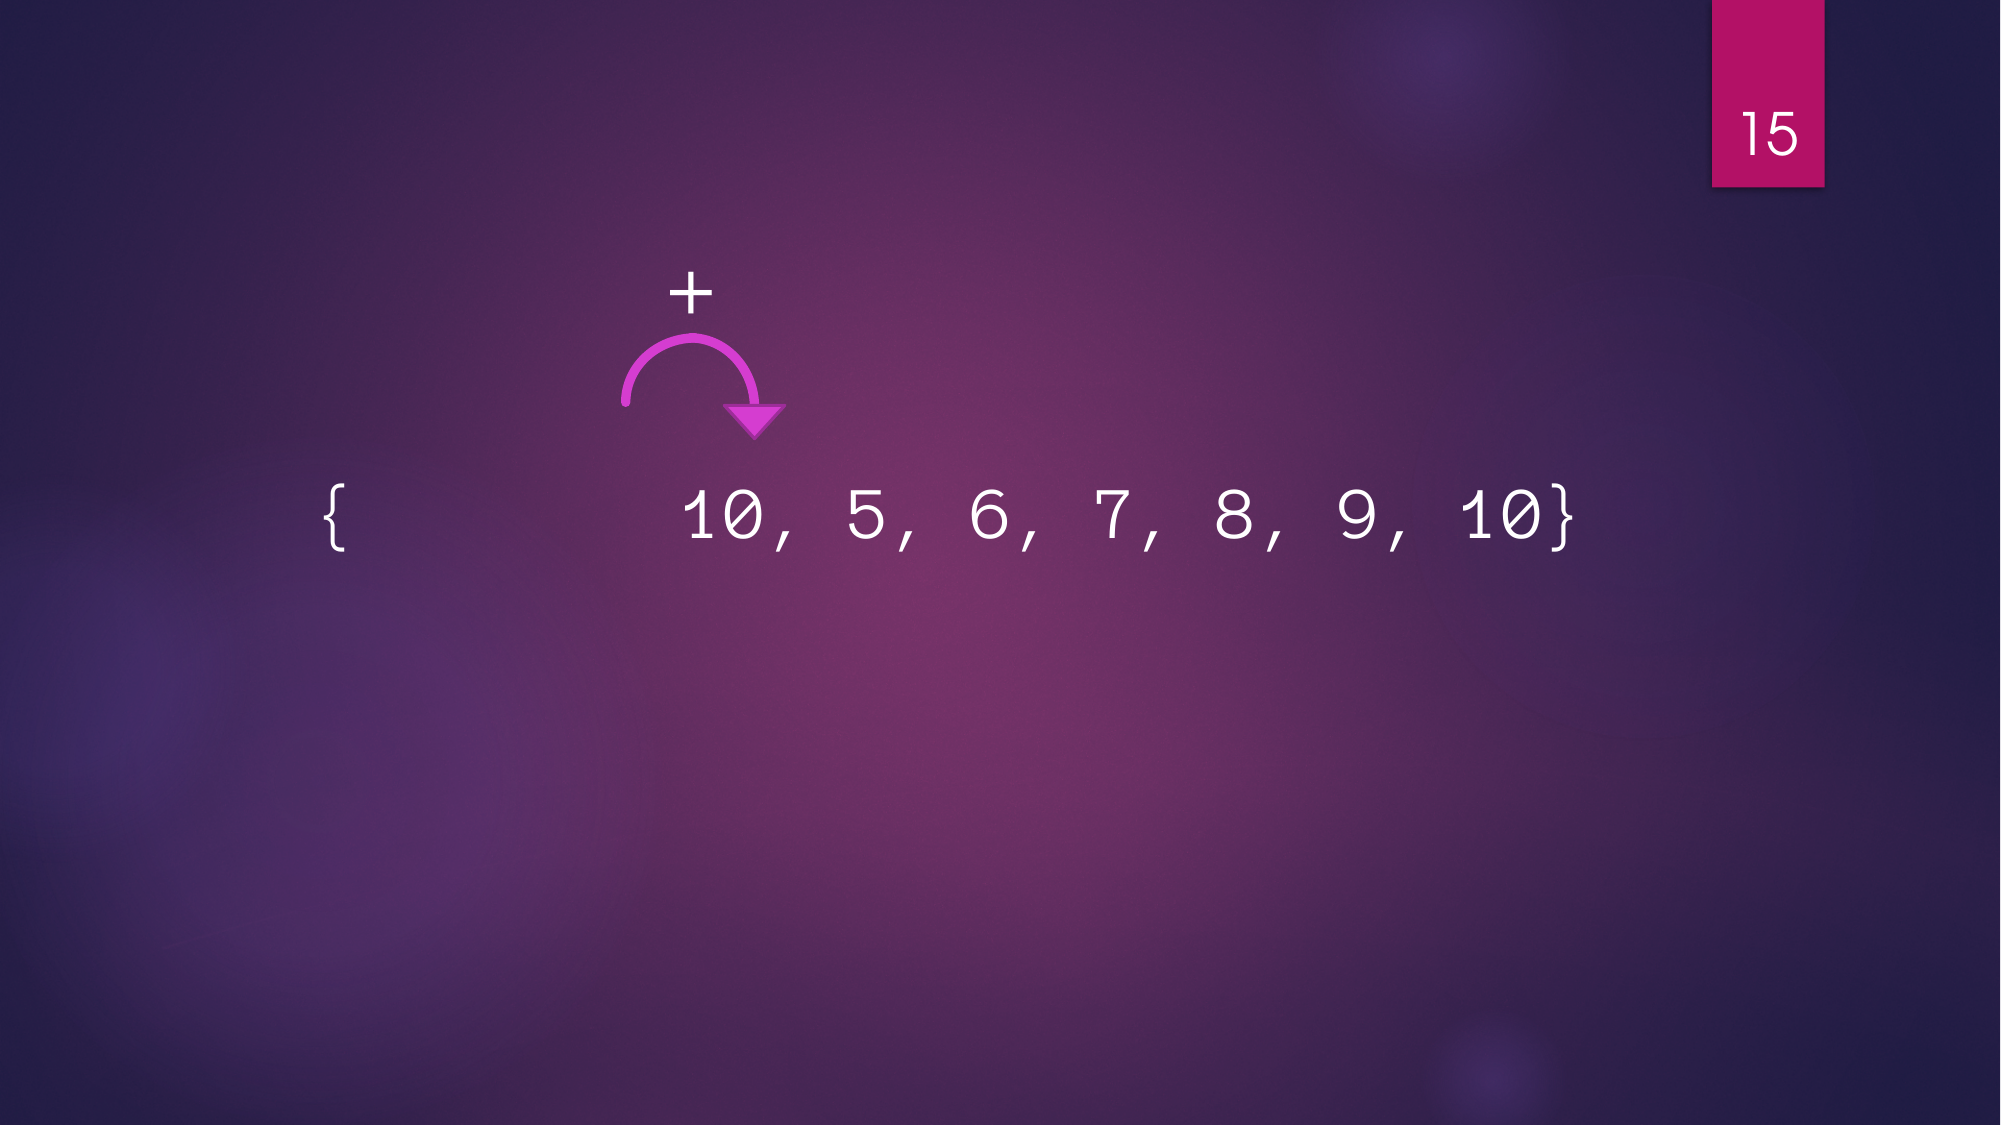

15
+

{        10, 5, 6, 7, 8, 9, 10}